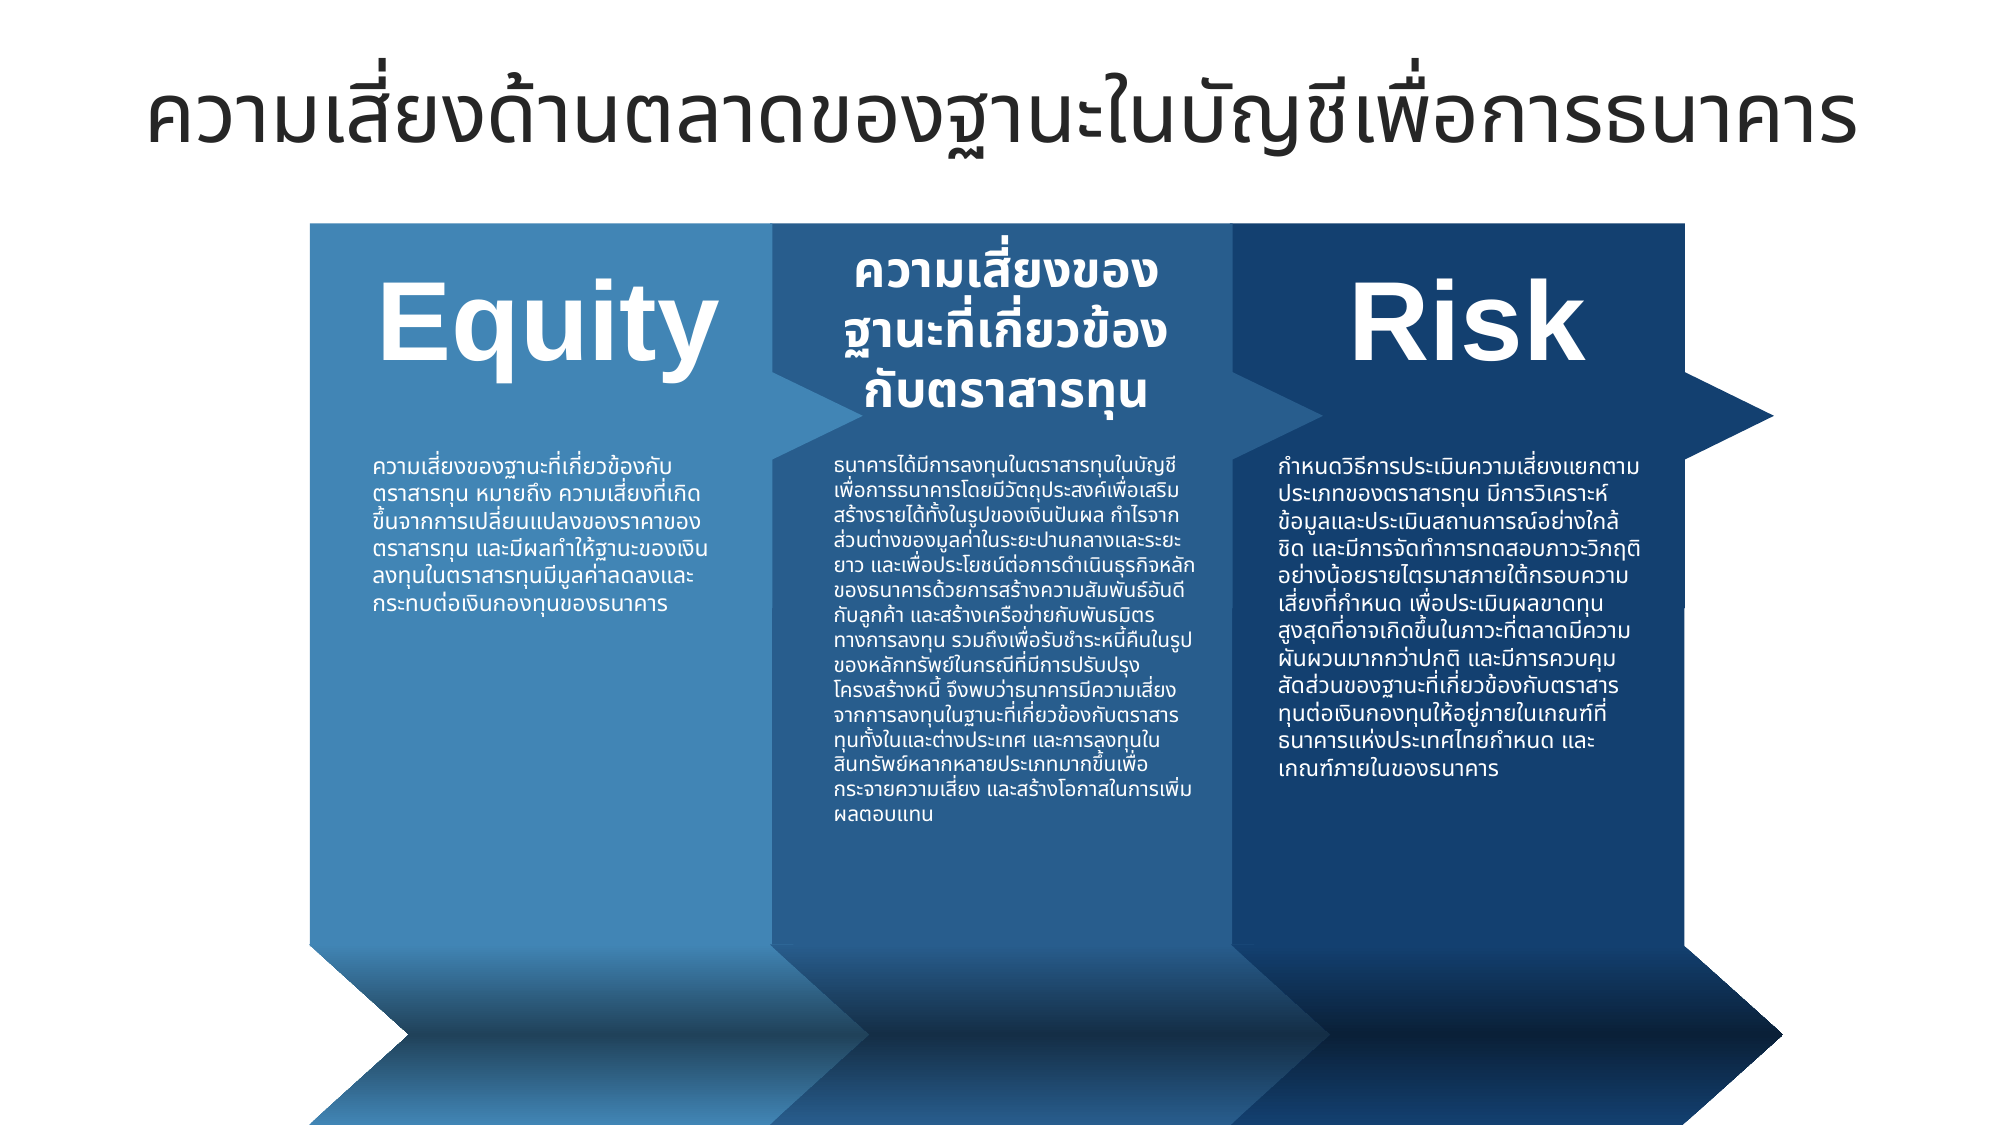

ความเสี่ยงด้านตลาดของฐานะในบัญชีเพื่อการธนาคาร

ความเสี่ยงของฐานะที่เกี่ยวข้องกับตราสารทุน

ความเสี่ยงของฐานะที่เกี่ยวข้องกับตราสารทุน หมายถึง ความเสี่ยงที่เกิดขึ้นจากการเปลี่ยนแปลงของราคาของตราสารทุน และมีผลทำให้ฐานะของเงินลงทุนในตราสารทุนมีมูลค่าลดลงและกระทบต่อเงินกองทุนของธนาคาร
ธนาคารได้มีการลงทุนในตราสารทุนในบัญชีเพื่อการธนาคารโดยมีวัตถุประสงค์เพื่อเสริมสร้างรายได้ทั้งในรูปของเงินปันผล กำไรจากส่วนต่างของมูลค่าในระยะปานกลางและระยะยาว และเพื่อประโยชน์ต่อการดำเนินธุรกิจหลักของธนาคารด้วยการสร้างความสัมพันธ์อันดีกับลูกค้า และสร้างเครือข่ายกับพันธมิตรทางการลงทุน รวมถึงเพื่อรับชำระหนี้คืนในรูปของหลักทรัพย์ในกรณีที่มีการปรับปรุงโครงสร้างหนี้ จึงพบว่าธนาคารมีความเสี่ยงจากการลงทุนในฐานะที่เกี่ยวข้องกับตราสารทุนทั้งในและต่างประเทศ และการลงทุนในสินทรัพย์หลากหลายประเภทมากขึ้นเพื่อกระจายความเสี่ยง และสร้างโอกาสในการเพิ่มผลตอบแทน
กำหนดวิธีการประเมินความเสี่ยงแยกตามประเภทของตราสารทุน มีการวิเคราะห์ข้อมูลและประเมินสถานการณ์อย่างใกล้ชิด และมีการจัดทำการทดสอบภาวะวิกฤติอย่างน้อยรายไตรมาสภายใต้กรอบความเสี่ยงที่กำหนด เพื่อประเมินผลขาดทุนสูงสุดที่อาจเกิดขึ้นในภาวะที่ตลาดมีความผันผวนมากกว่าปกติ และมีการควบคุมสัดส่วนของฐานะที่เกี่ยวข้องกับตราสารทุนต่อเงินกองทุนให้อยู่ภายในเกณฑ์ที่ธนาคารแห่งประเทศไทยกำหนด และเกณฑ์ภายในของธนาคาร

Equity
Risk